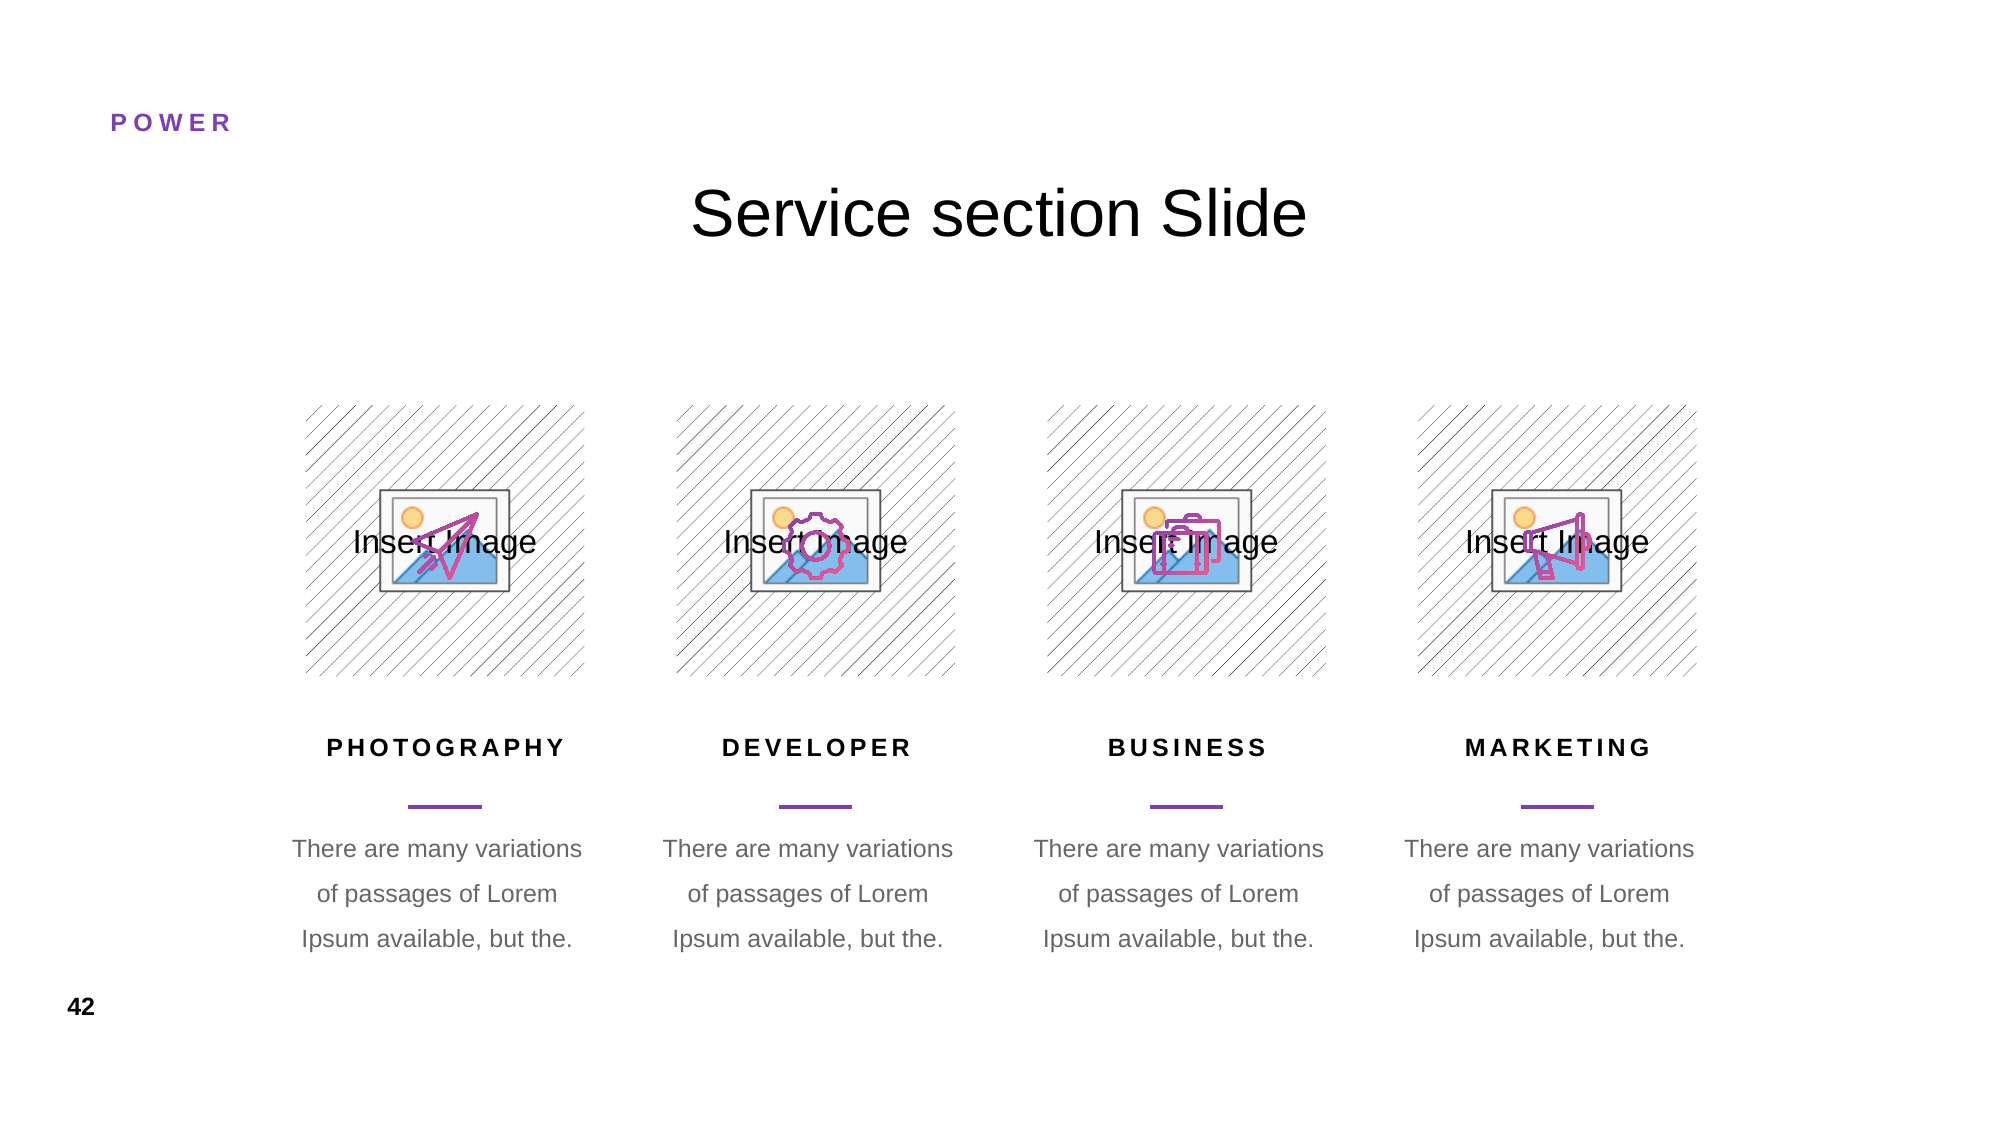

# Service section Slide

PHOTOGRAPHY
There are many variations of passages of Lorem Ipsum available, but the.
DEVELOPER
There are many variations of passages of Lorem Ipsum available, but the.
BUSINESS
There are many variations of passages of Lorem Ipsum available, but the.
MARKETING
There are many variations of passages of Lorem Ipsum available, but the.